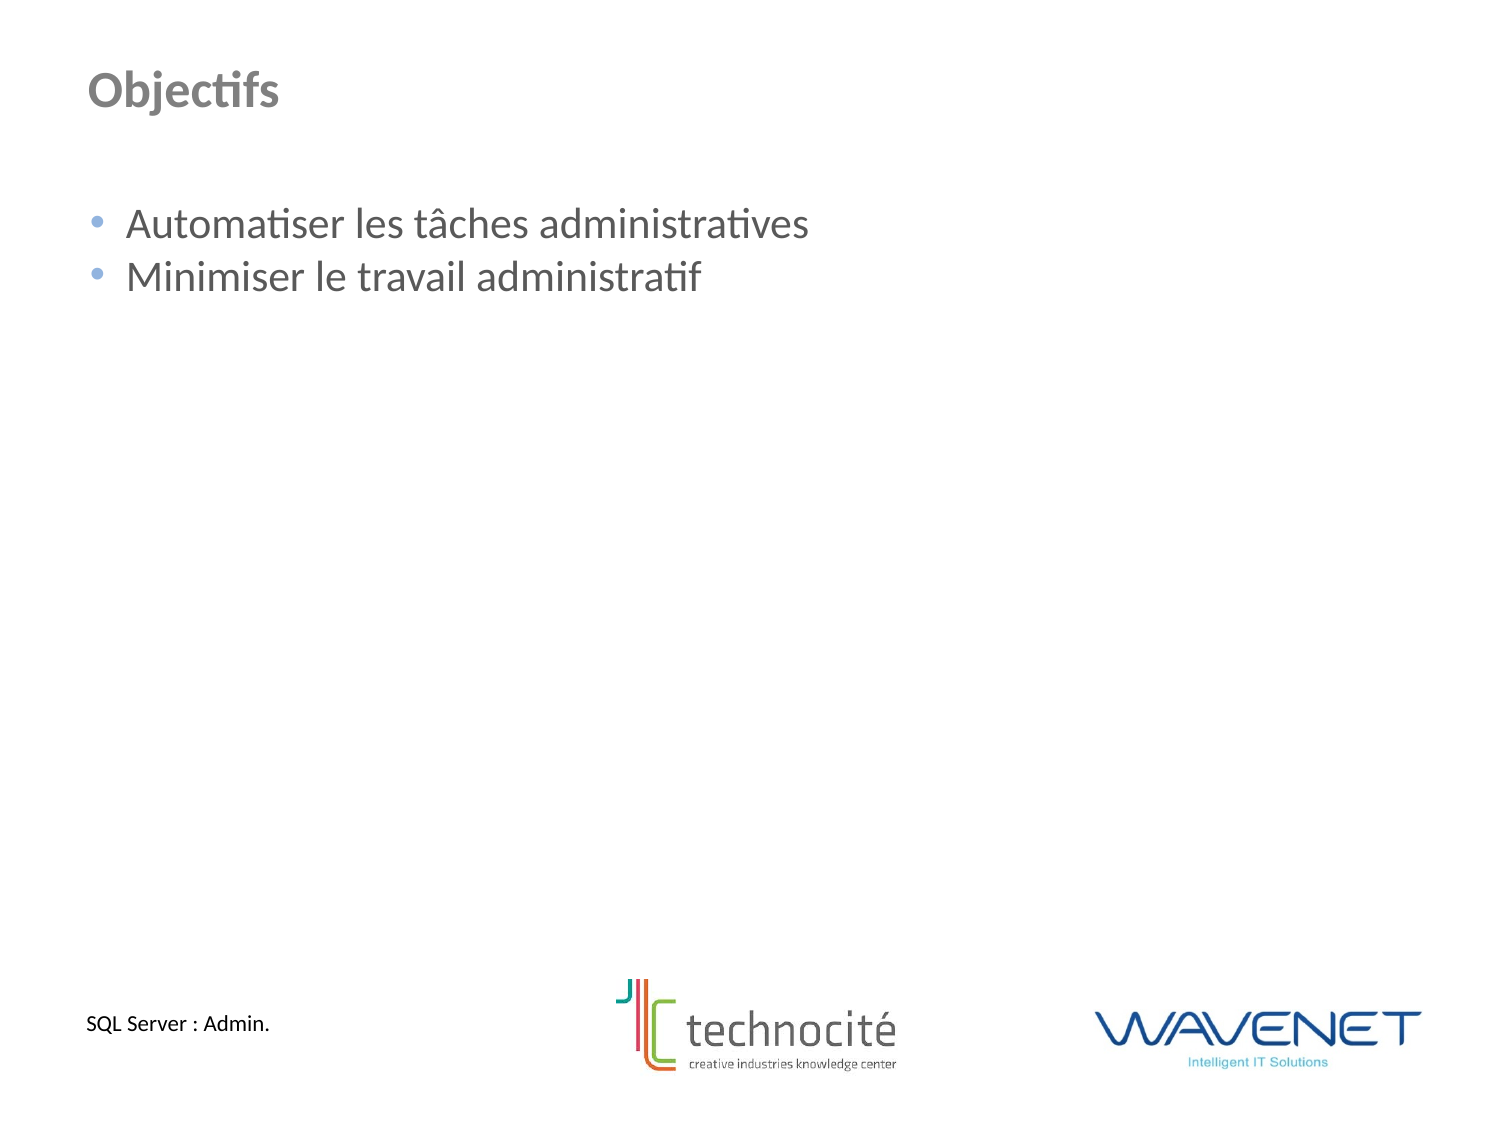

Objectifs
Automatiser les tâches administratives
Minimiser le travail administratif

SQL Server : Admin.